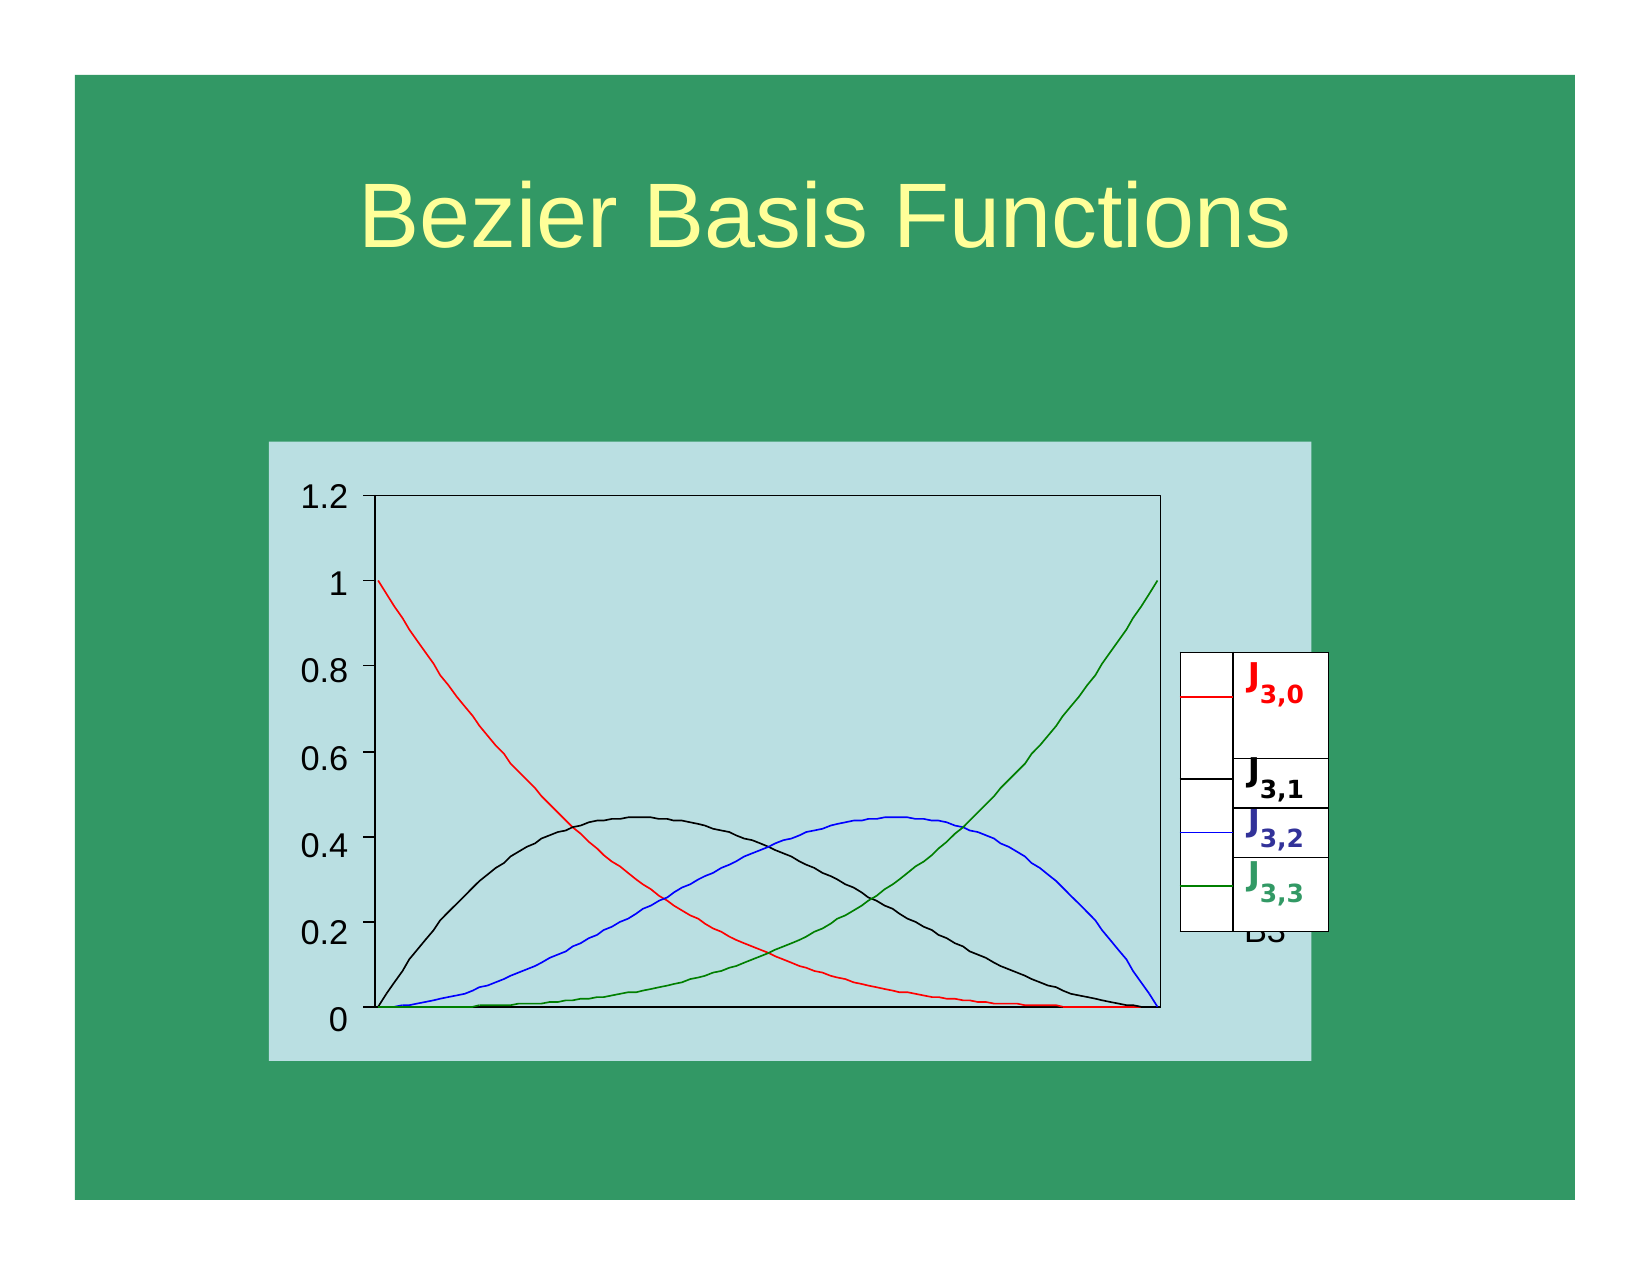

# Bezier Basis Functions

1.2

1

0.8

0.6

0.4

0.2

0
|  | J3,0 |
| --- | --- |
|  |  |
|  | J3,1 |
|  |  |
|  | J3,2 |
|  |  |
|  | J3,3 |
|  |  |

B0
B1  B2  B3